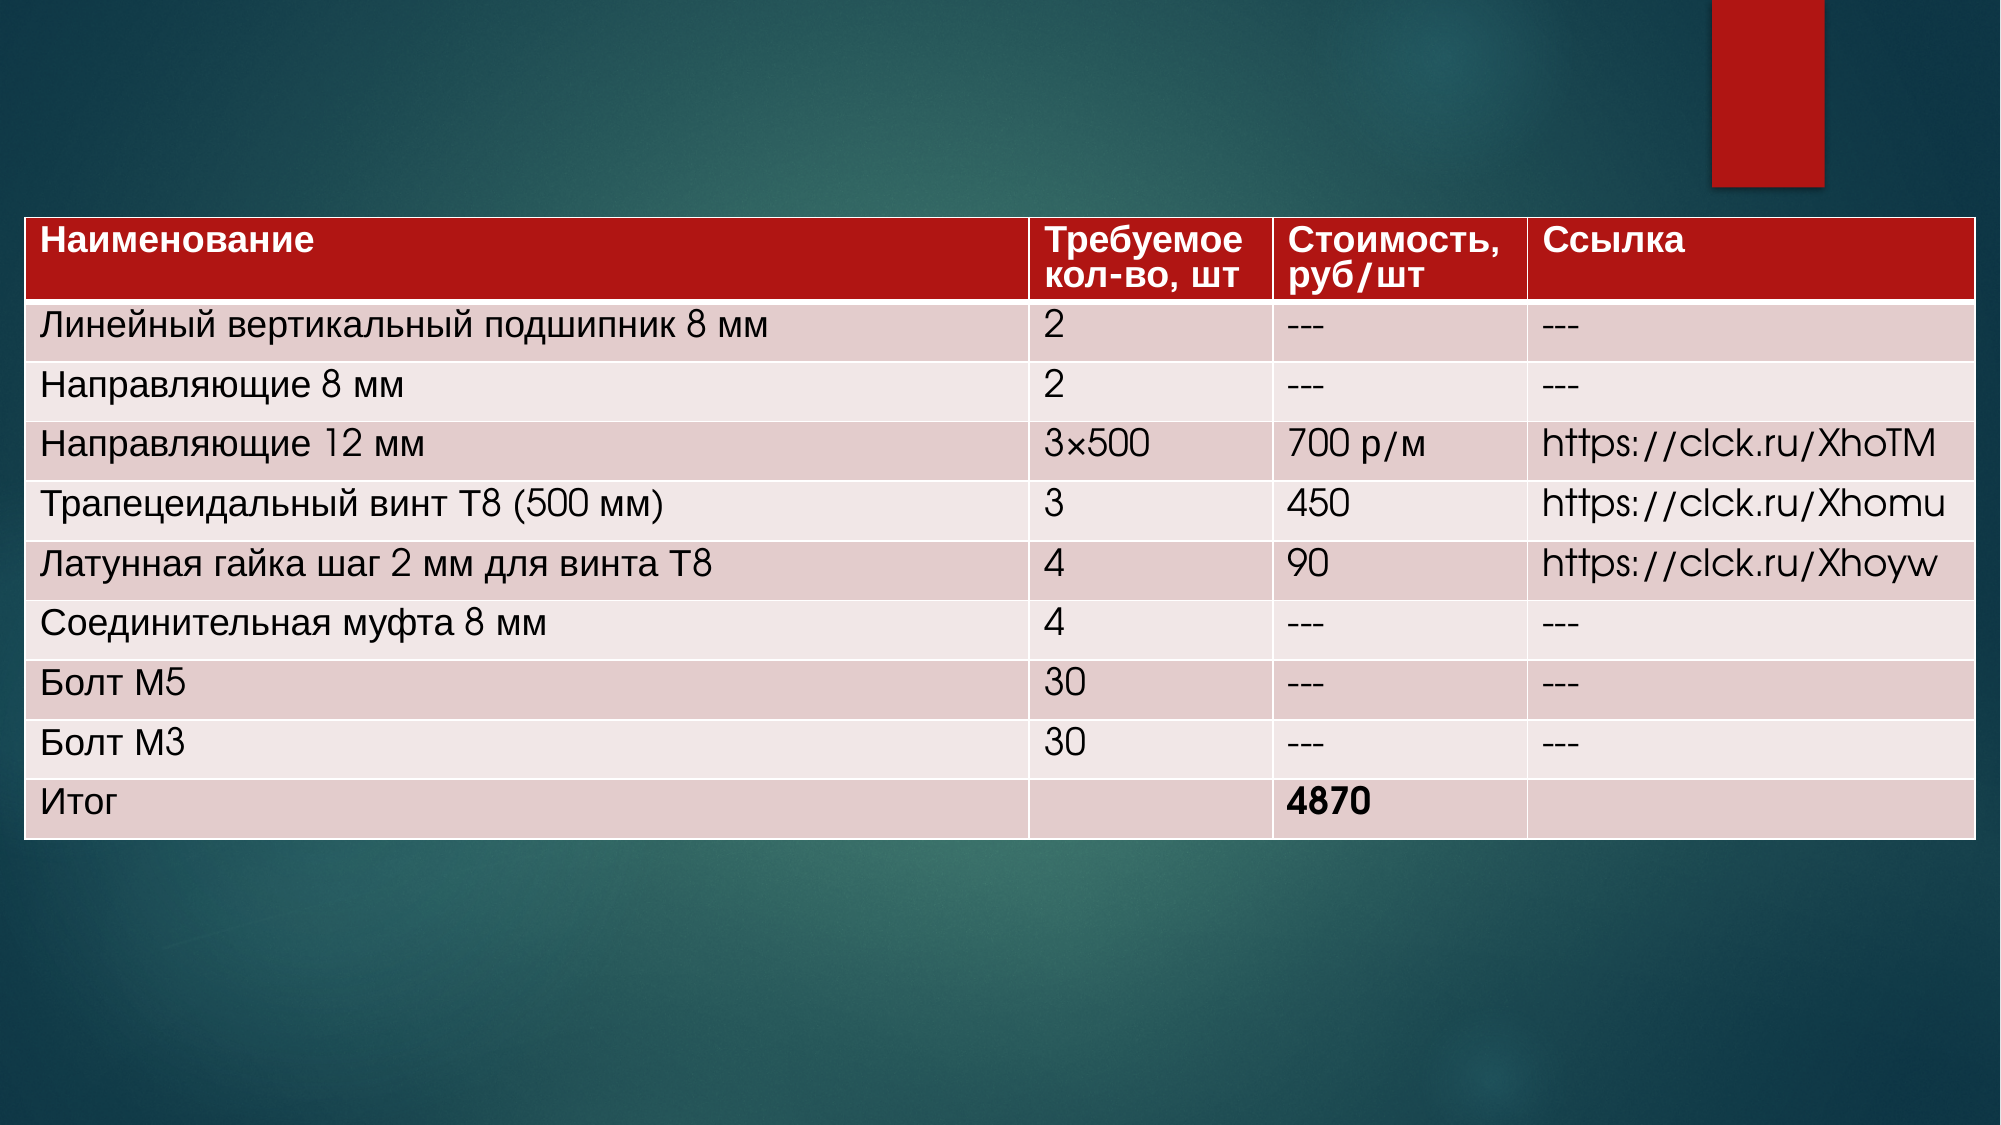

| Наименование | Требуемое кол-во, шт | Стоимость, руб/шт | Ссылка |
| --- | --- | --- | --- |
| Линейный вертикальный подшипник 8 мм | 2 | --- | --- |
| Направляющие 8 мм | 2 | --- | --- |
| Направляющие 12 мм | 3×500 | 700 р/м | https://clck.ru/XhoTM |
| Трапецеидальный винт Т8 (500 мм) | 3 | 450 | https://clck.ru/Xhomu |
| Латунная гайка шаг 2 мм для винта Т8 | 4 | 90 | https://clck.ru/Xhoyw |
| Соединительная муфта 8 мм | 4 | --- | --- |
| Болт М5 | 30 | --- | --- |
| Болт М3 | 30 | --- | --- |
| Итог |  | 4870 |  |